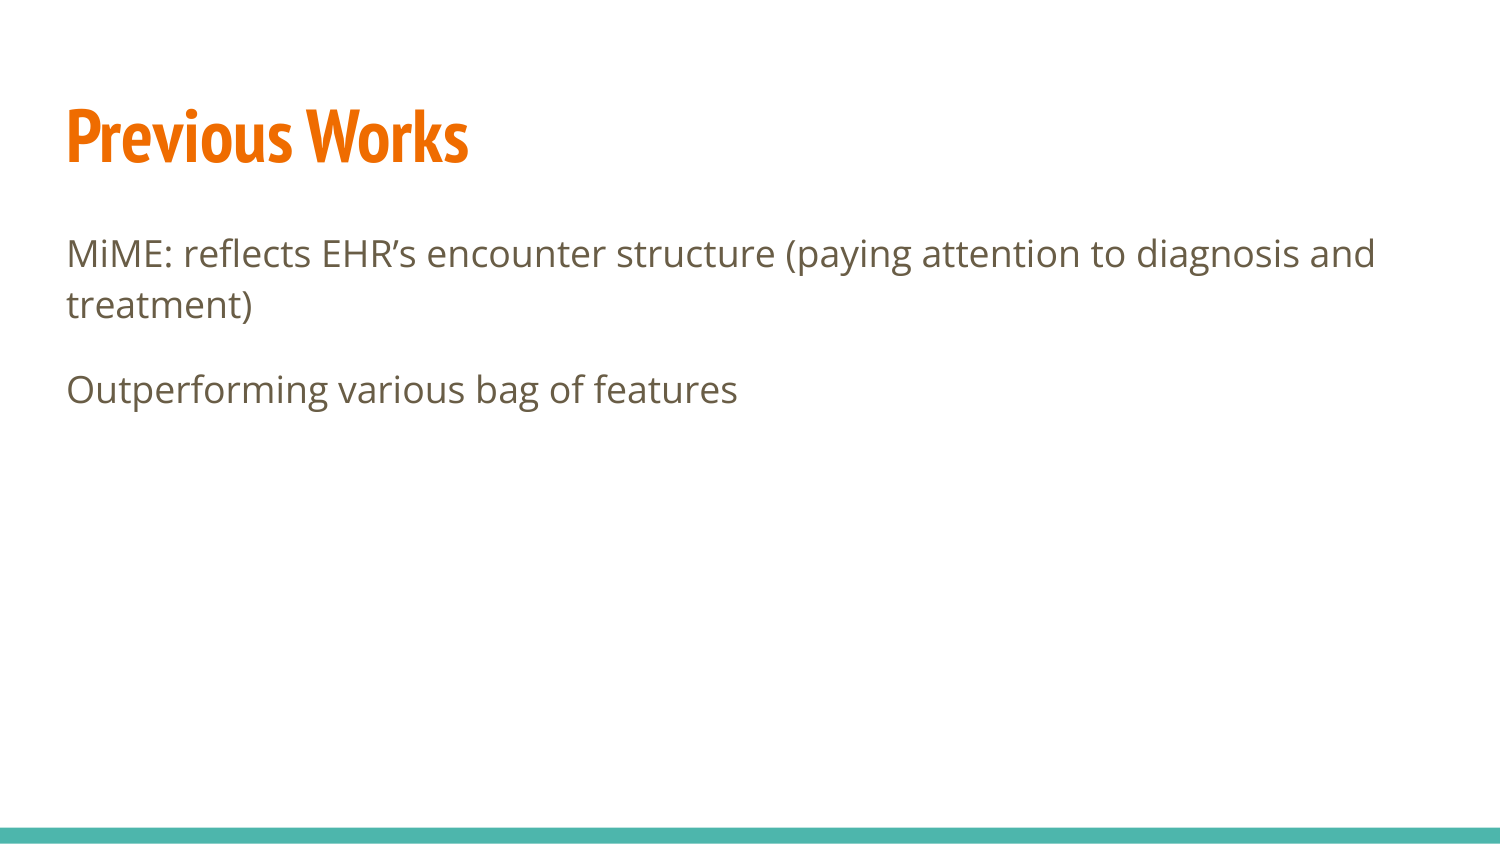

# Previous Works
MiME: reflects EHR’s encounter structure (paying attention to diagnosis and treatment)
Outperforming various bag of features